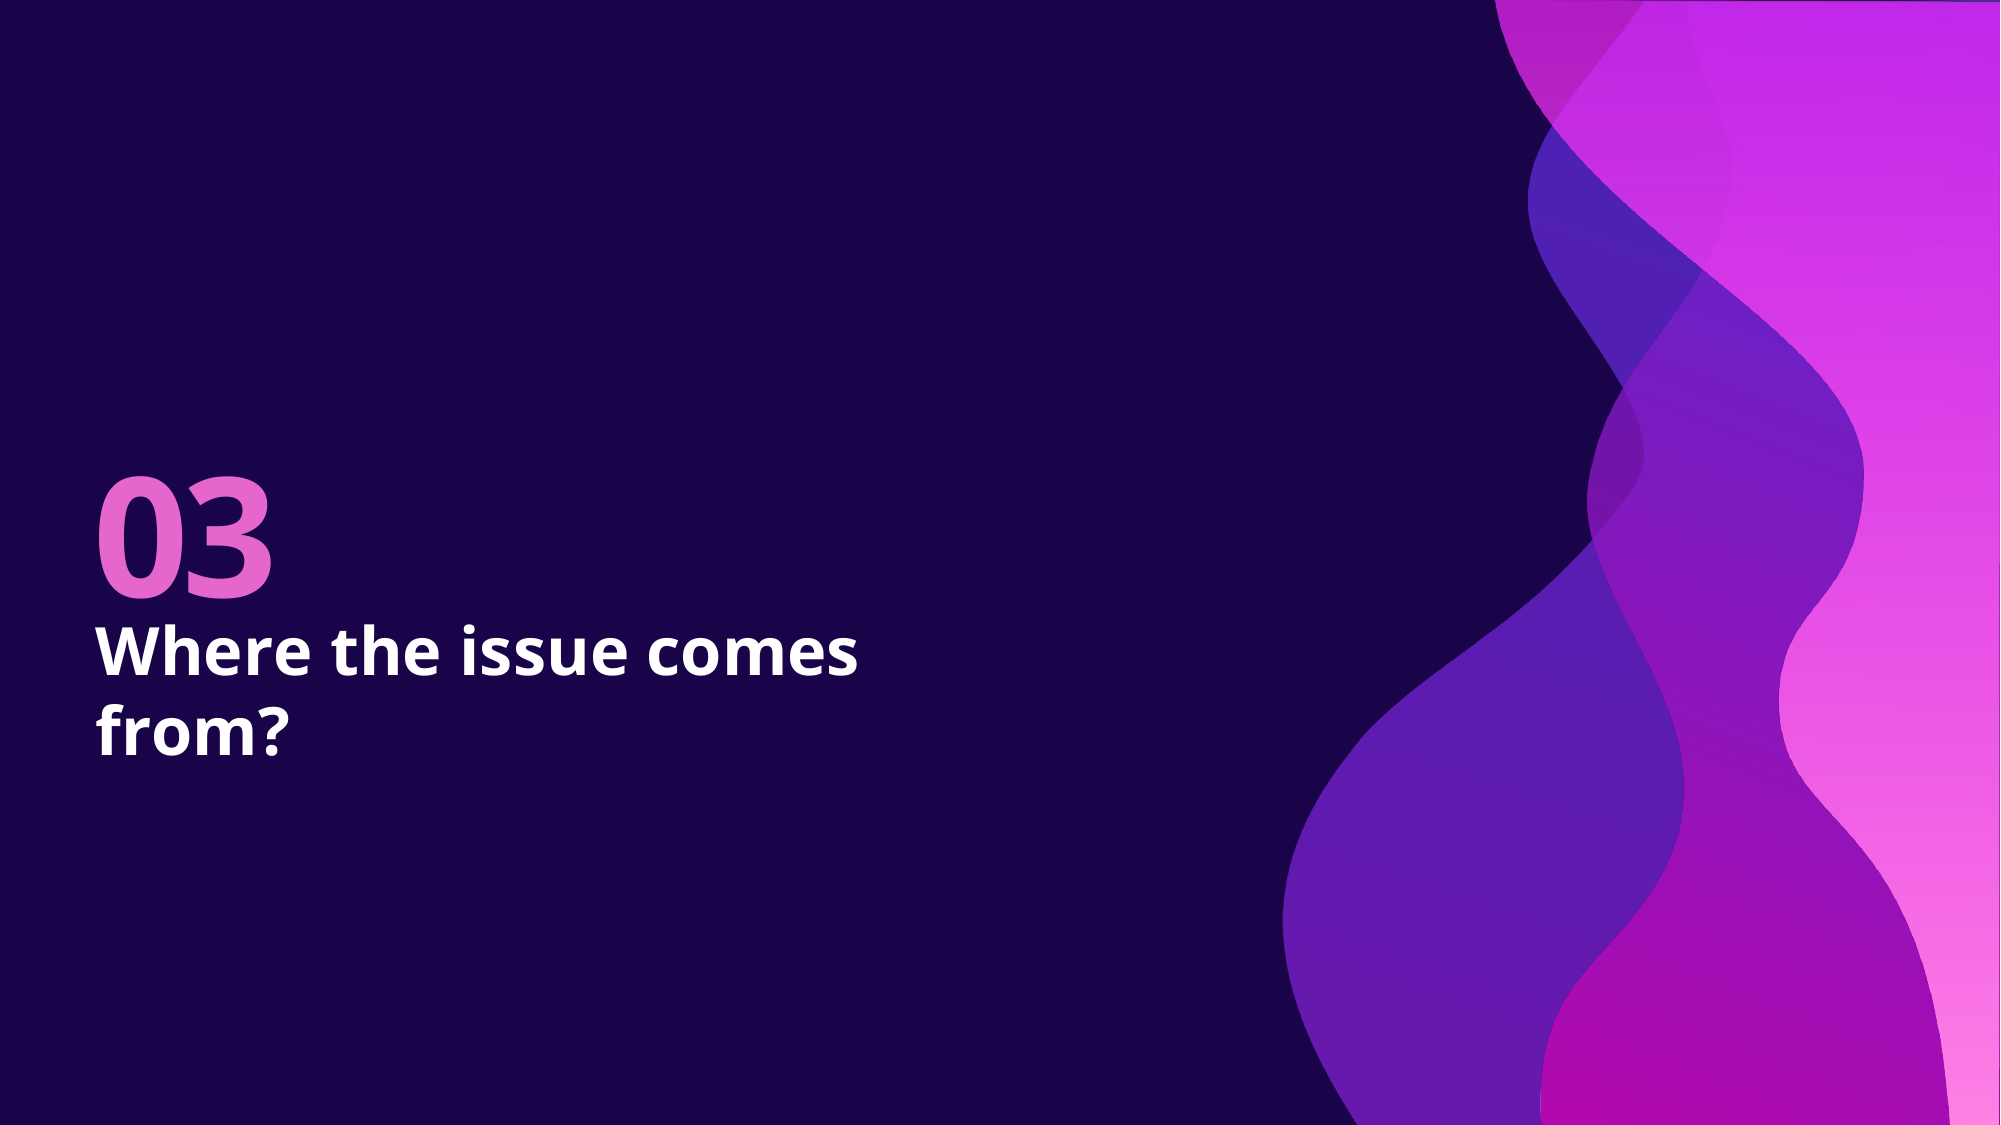

# 03
Where the issue comes from?